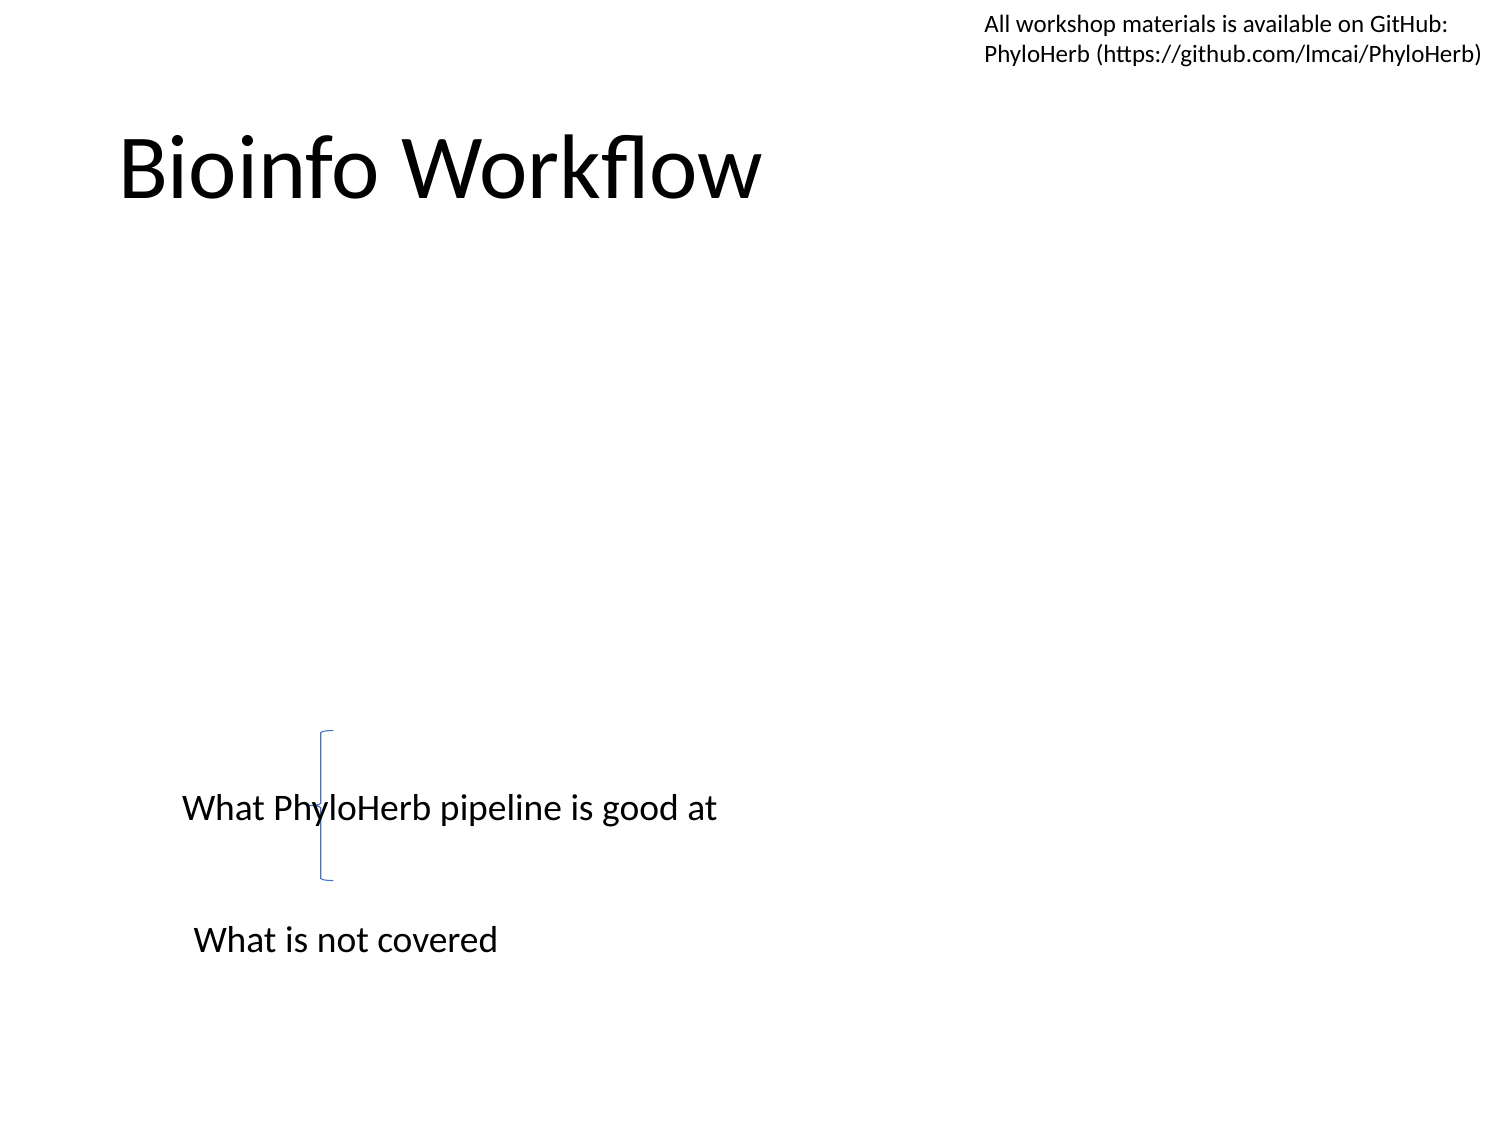

All workshop materials is available on GitHub:
PhyloHerb (https://github.com/lmcai/PhyloHerb)
# Bioinfo Workflow

What PhyloHerb pipeline is good at
What is not covered